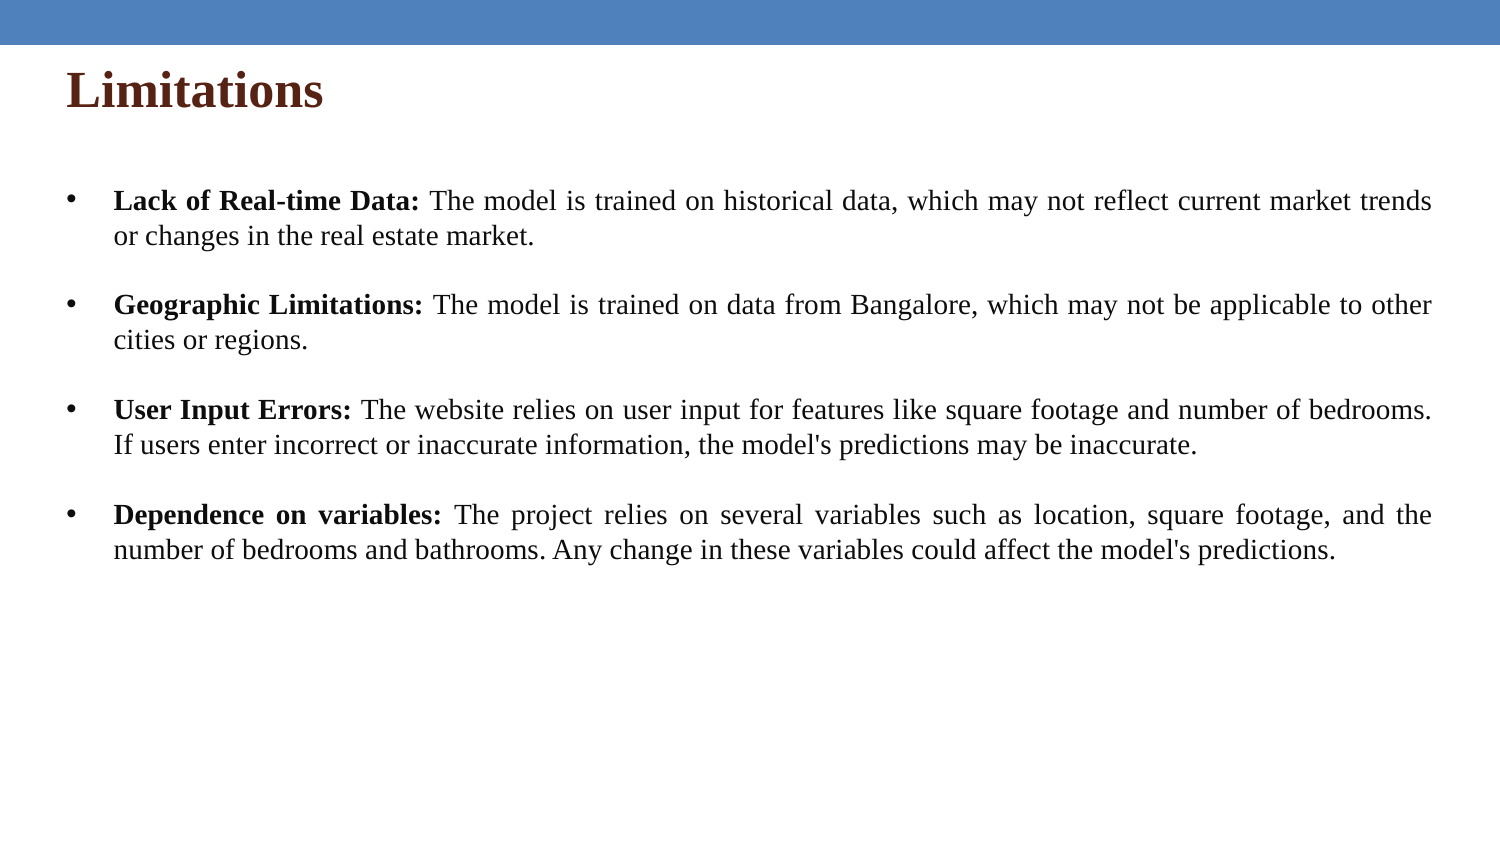

# Limitations
Lack of Real-time Data: The model is trained on historical data, which may not reflect current market trends or changes in the real estate market.

Geographic Limitations: The model is trained on data from Bangalore, which may not be applicable to other cities or regions.

User Input Errors: The website relies on user input for features like square footage and number of bedrooms. If users enter incorrect or inaccurate information, the model's predictions may be inaccurate.

Dependence on variables: The project relies on several variables such as location, square footage, and the number of bedrooms and bathrooms. Any change in these variables could affect the model's predictions.